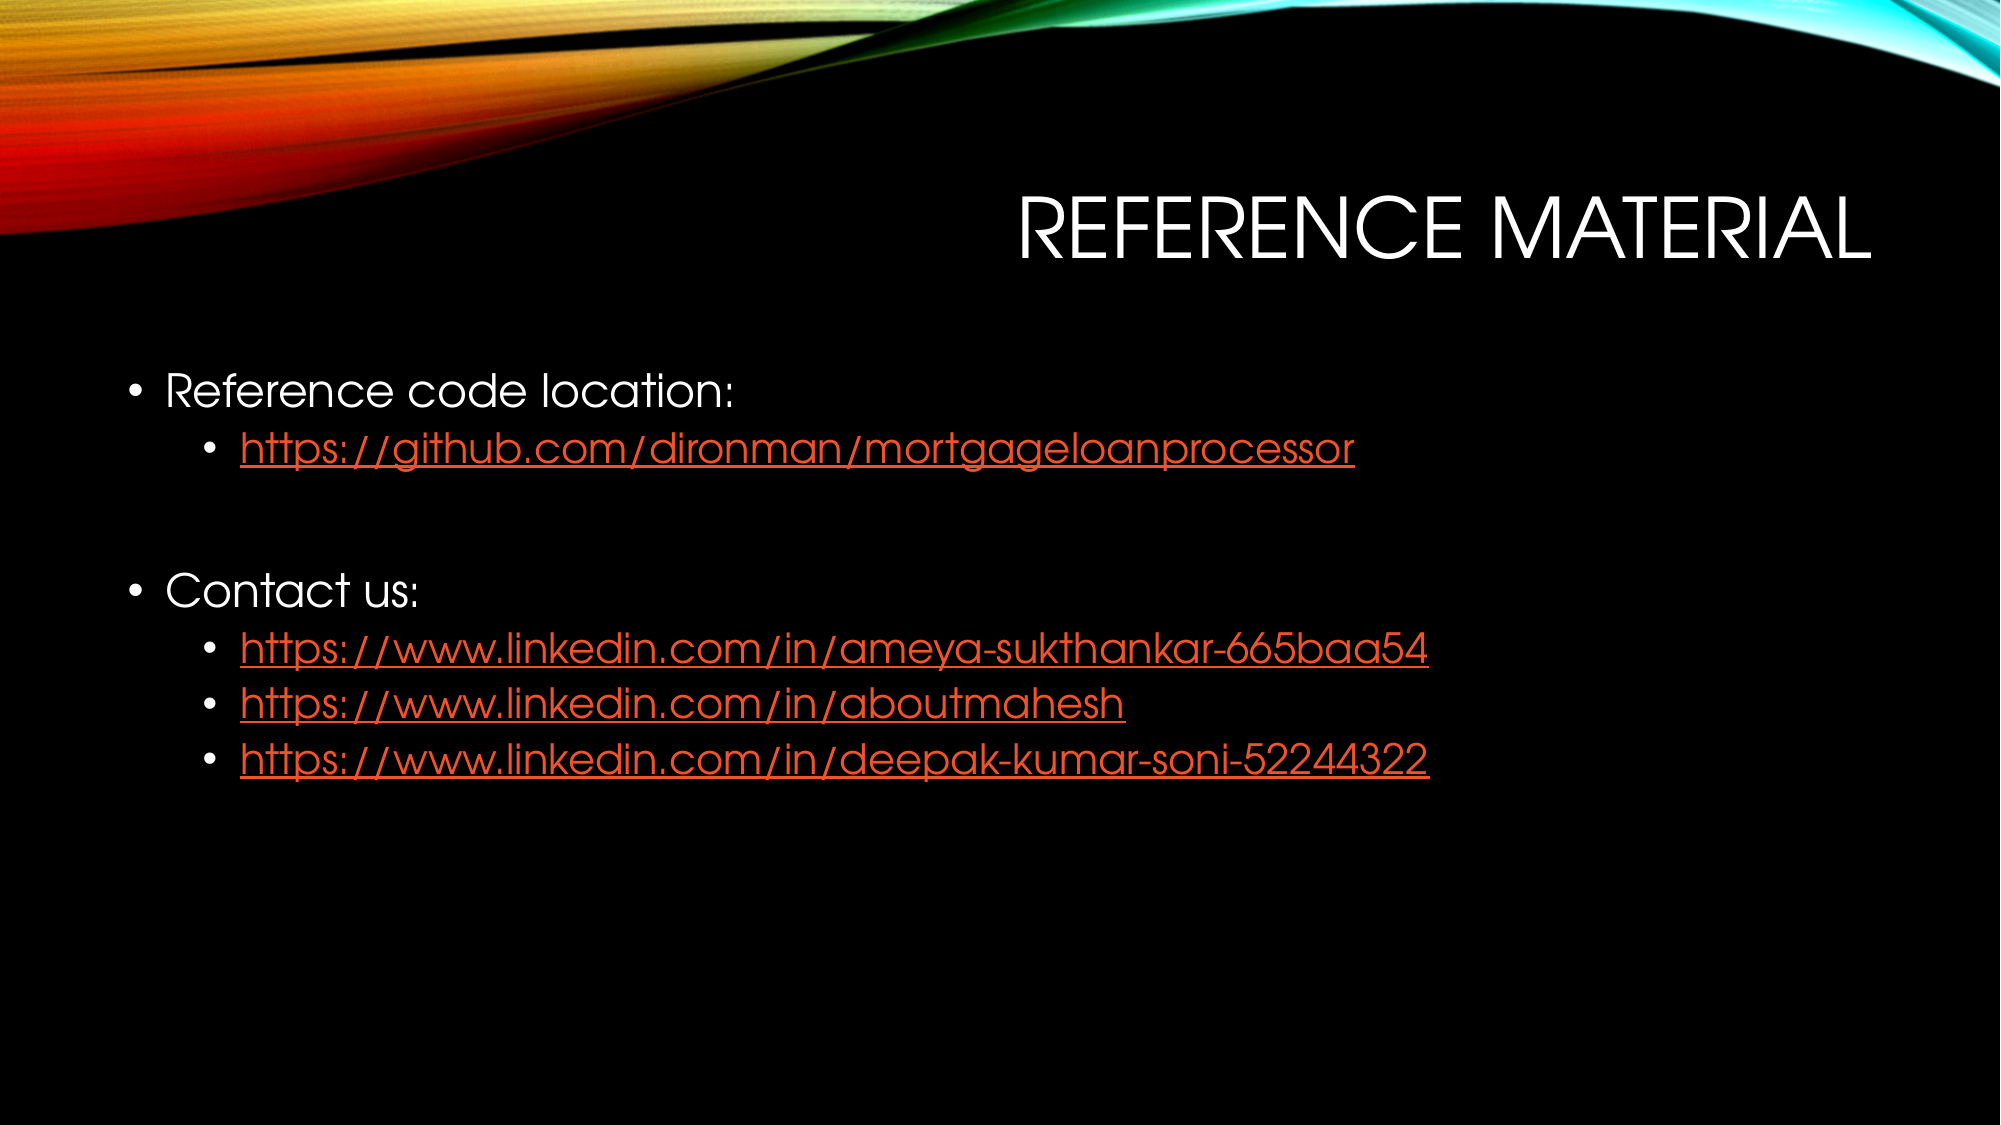

# Reference material
Reference code location:
https://github.com/dironman/mortgageloanprocessor

Contact us:
https://www.linkedin.com/in/ameya-sukthankar-665baa54
https://www.linkedin.com/in/aboutmahesh
https://www.linkedin.com/in/deepak-kumar-soni-52244322